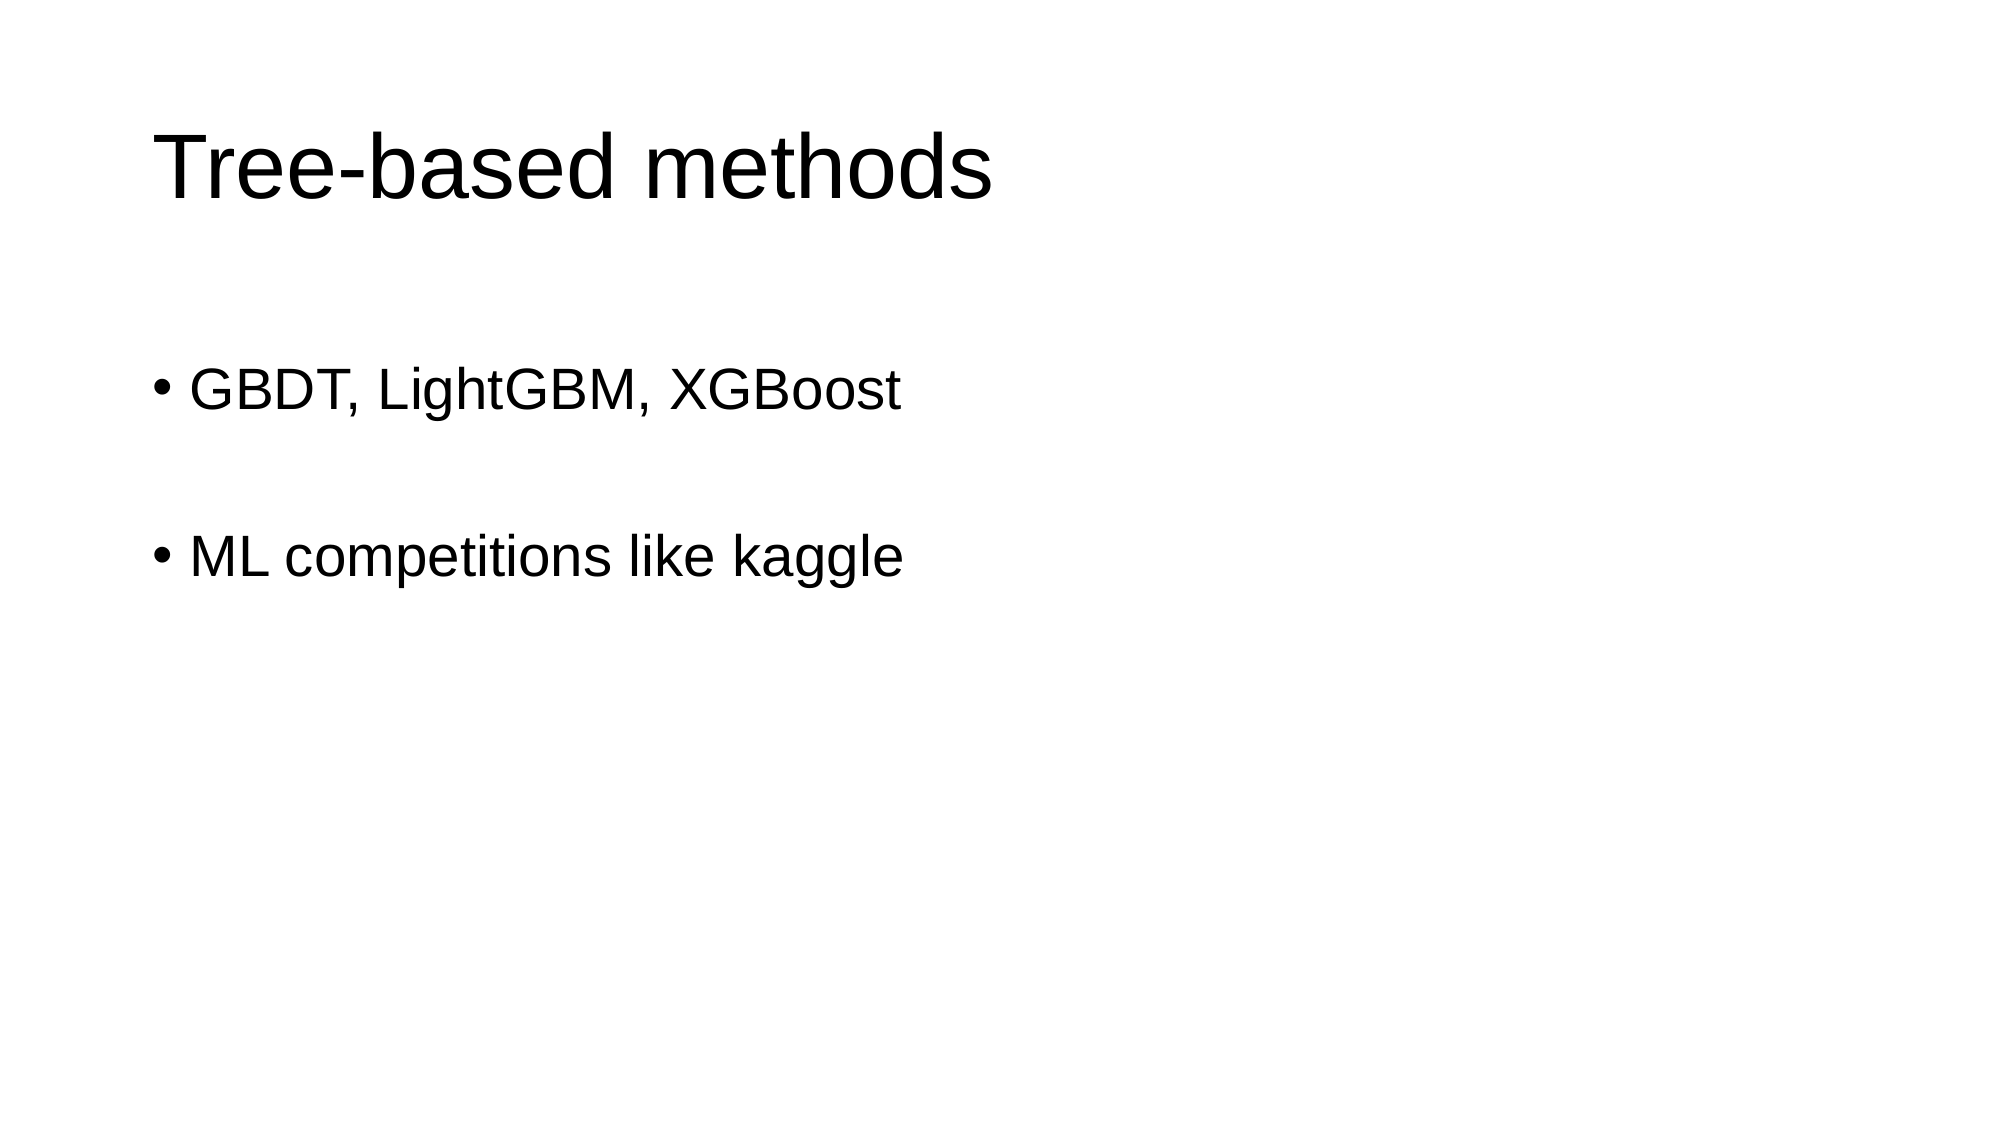

# Tree-based methods
GBDT, LightGBM, XGBoost

ML competitions like kaggle